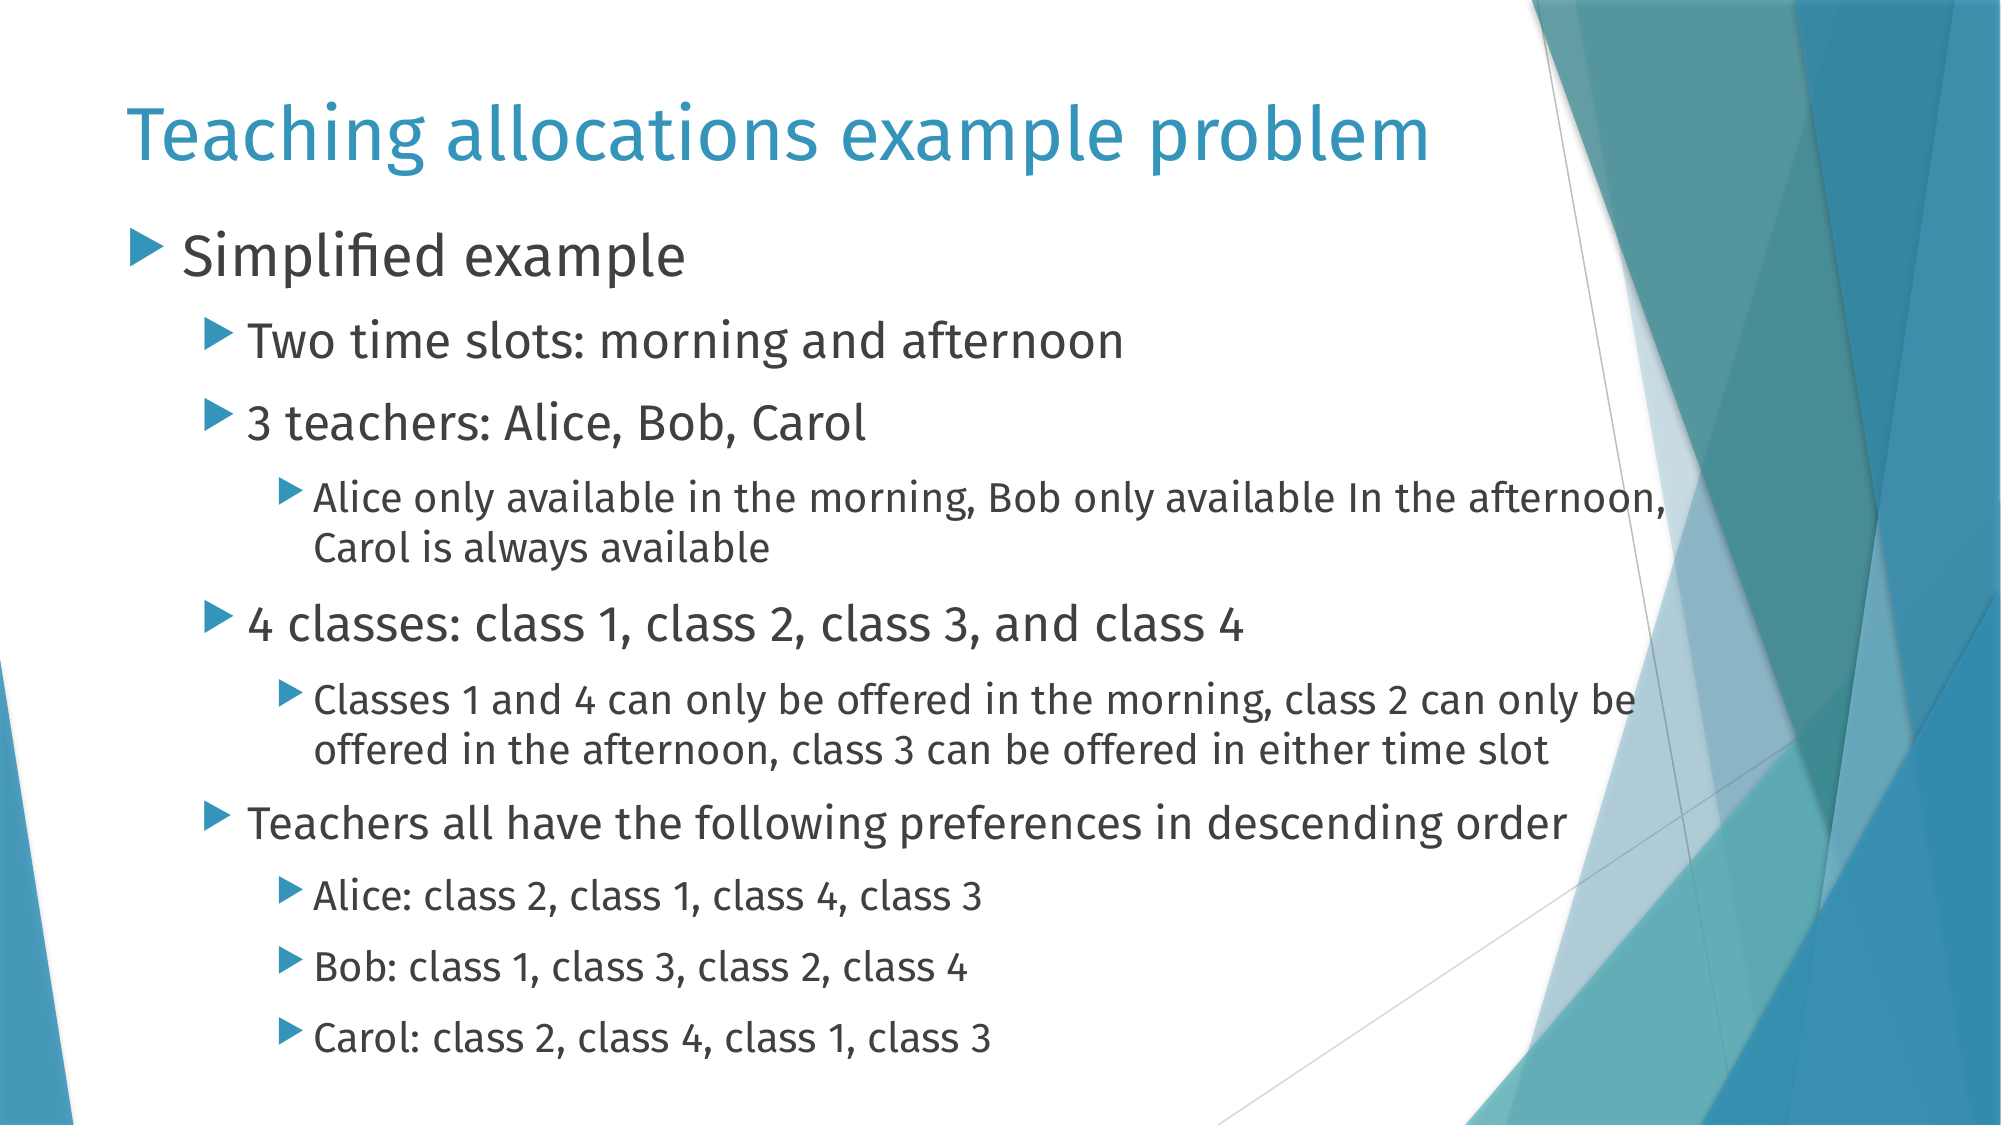

# Teaching allocations example problem
Simplified example
Two time slots: morning and afternoon
3 teachers: Alice, Bob, Carol
Alice only available in the morning, Bob only available In the afternoon, Carol is always available
4 classes: class 1, class 2, class 3, and class 4
Classes 1 and 4 can only be offered in the morning, class 2 can only be offered in the afternoon, class 3 can be offered in either time slot
Teachers all have the following preferences in descending order
Alice: class 2, class 1, class 4, class 3
Bob: class 1, class 3, class 2, class 4
Carol: class 2, class 4, class 1, class 3